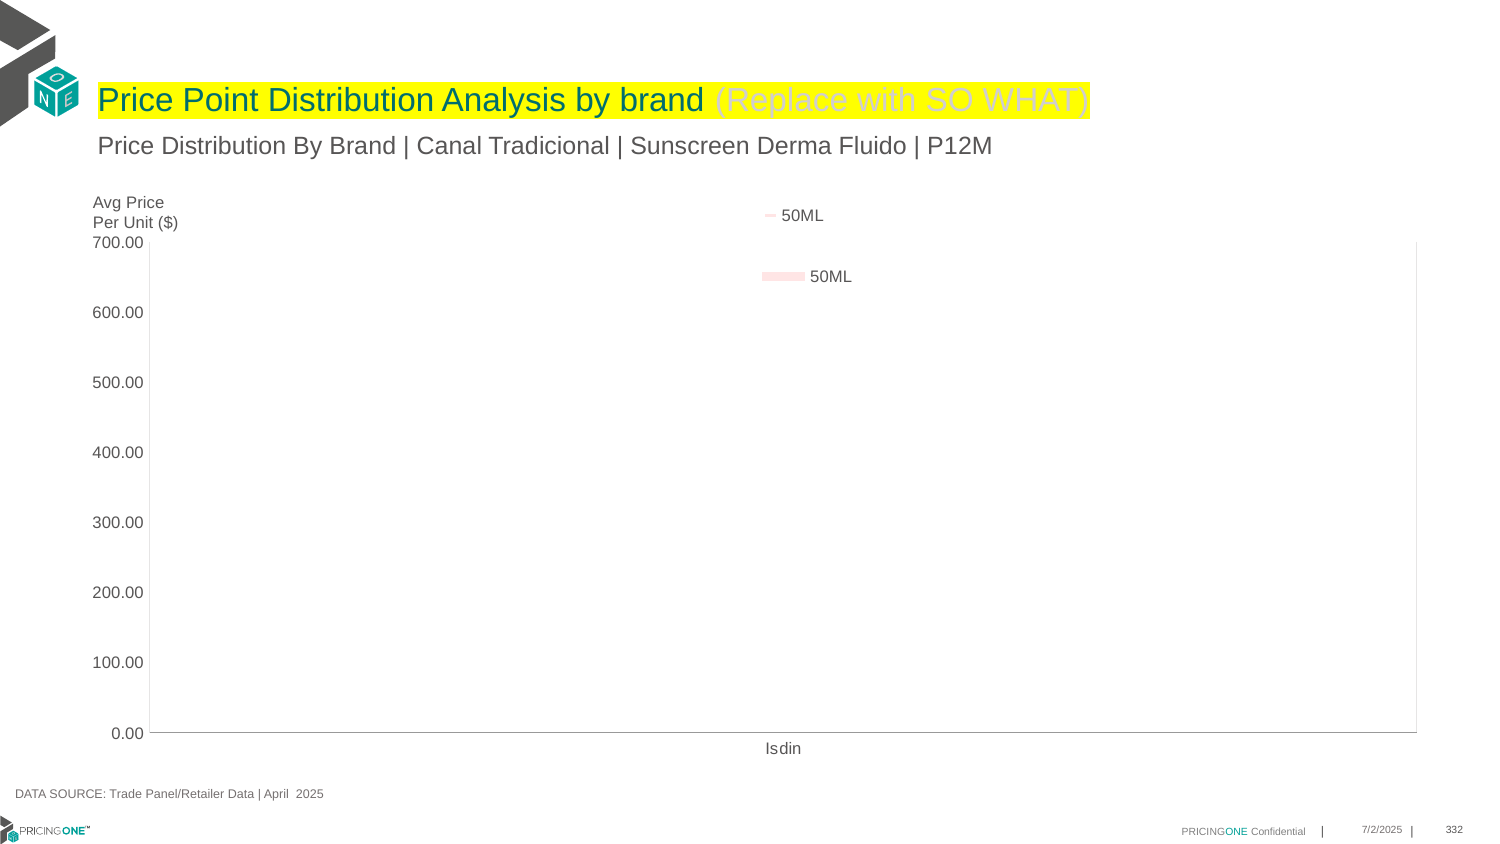

# Price Point Distribution Analysis by brand (Replace with SO WHAT)
Price Distribution By Brand | Canal Tradicional | Sunscreen Derma Fluido | P12M

### Chart

| Category | 50ML |
|---|---|
| Isdin | 650.387 |
Avg Price
Per Unit ($)
DATA SOURCE: Trade Panel/Retailer Data | April  2025
7/2/2025
332